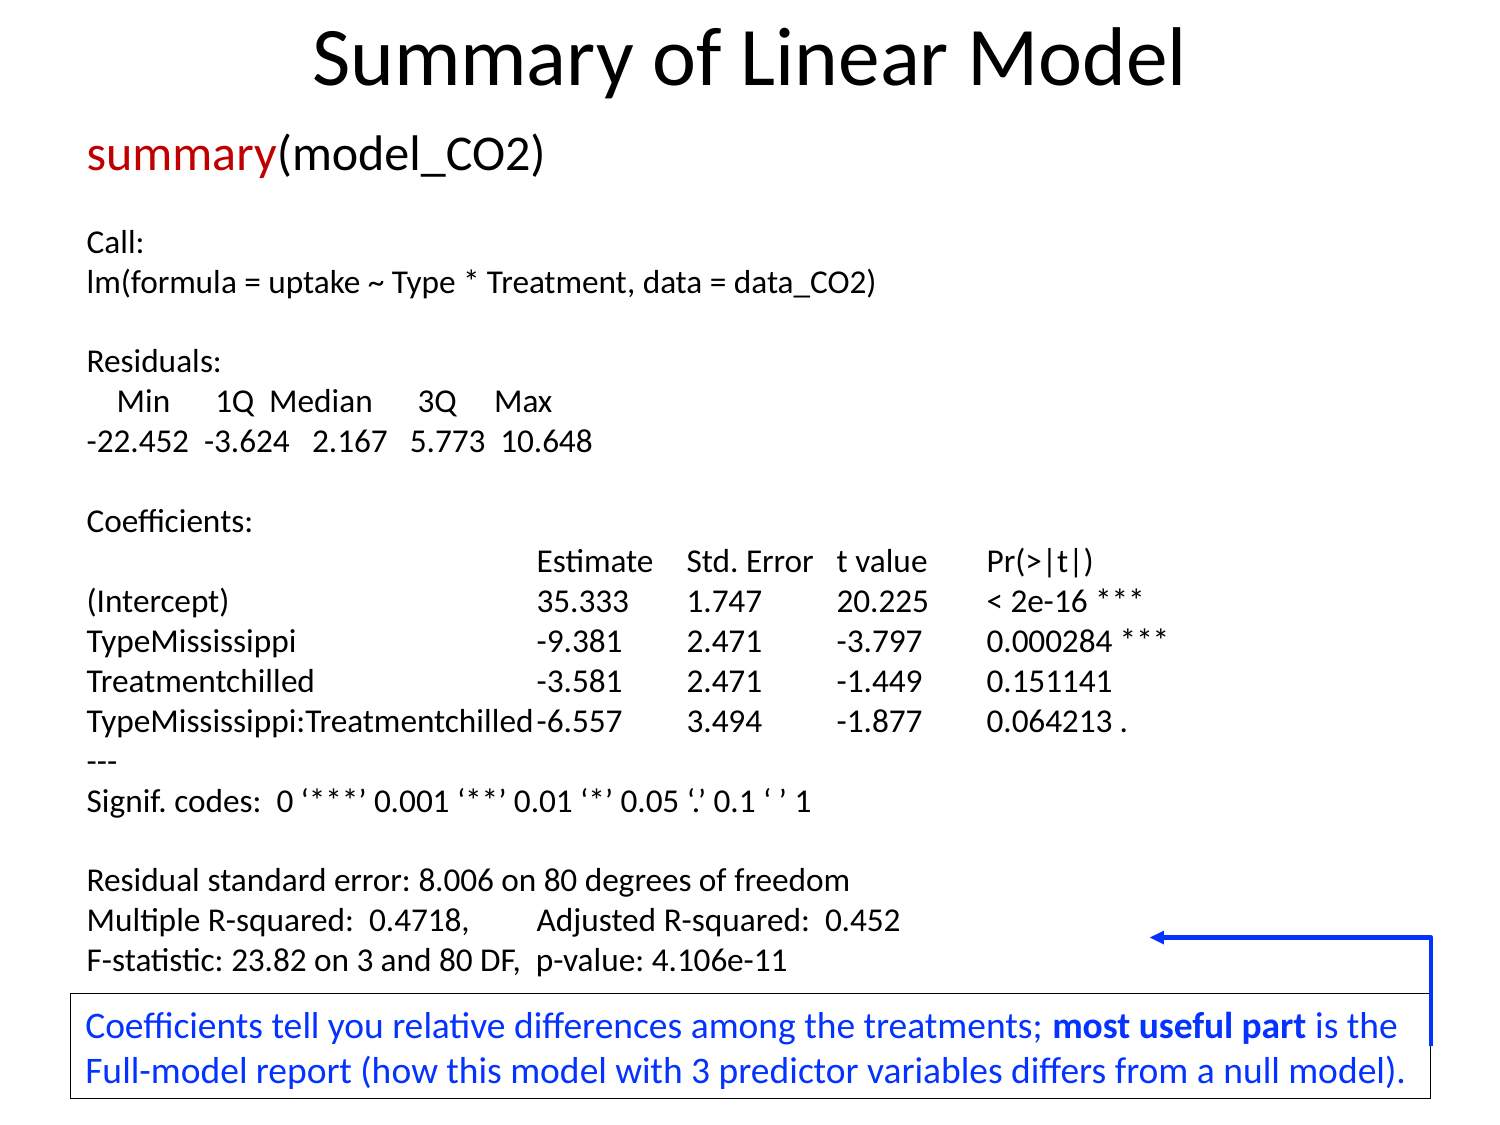

# Summary of Linear Model
summary(model_CO2)

Call:
lm(formula = uptake ~ Type * Treatment, data = data_CO2)

Residuals:
    Min      1Q  Median      3Q     Max
-22.452  -3.624   2.167   5.773  10.648

Coefficients:
                                 		Estimate 	Std. Error 	t value 	Pr(>|t|)
(Intercept)                        	35.333      	1.747  	20.225  	< 2e-16 ***
TypeMississippi                    	-9.381      	2.471  	-3.797 	0.000284 ***
Treatmentchilled                   	-3.581      	2.471  	-1.449 	0.151141
TypeMississippi:Treatmentchilled	-6.557      	3.494  	-1.877 	0.064213 .
---
Signif. codes:  0 ‘***’ 0.001 ‘**’ 0.01 ‘*’ 0.05 ‘.’ 0.1 ‘ ’ 1

Residual standard error: 8.006 on 80 degrees of freedom
Multiple R-squared:  0.4718,	Adjusted R-squared:  0.452
F-statistic: 23.82 on 3 and 80 DF,  p-value: 4.106e-11
Coefficients tell you relative differences among the treatments; most useful part is the
Full-model report (how this model with 3 predictor variables differs from a null model).